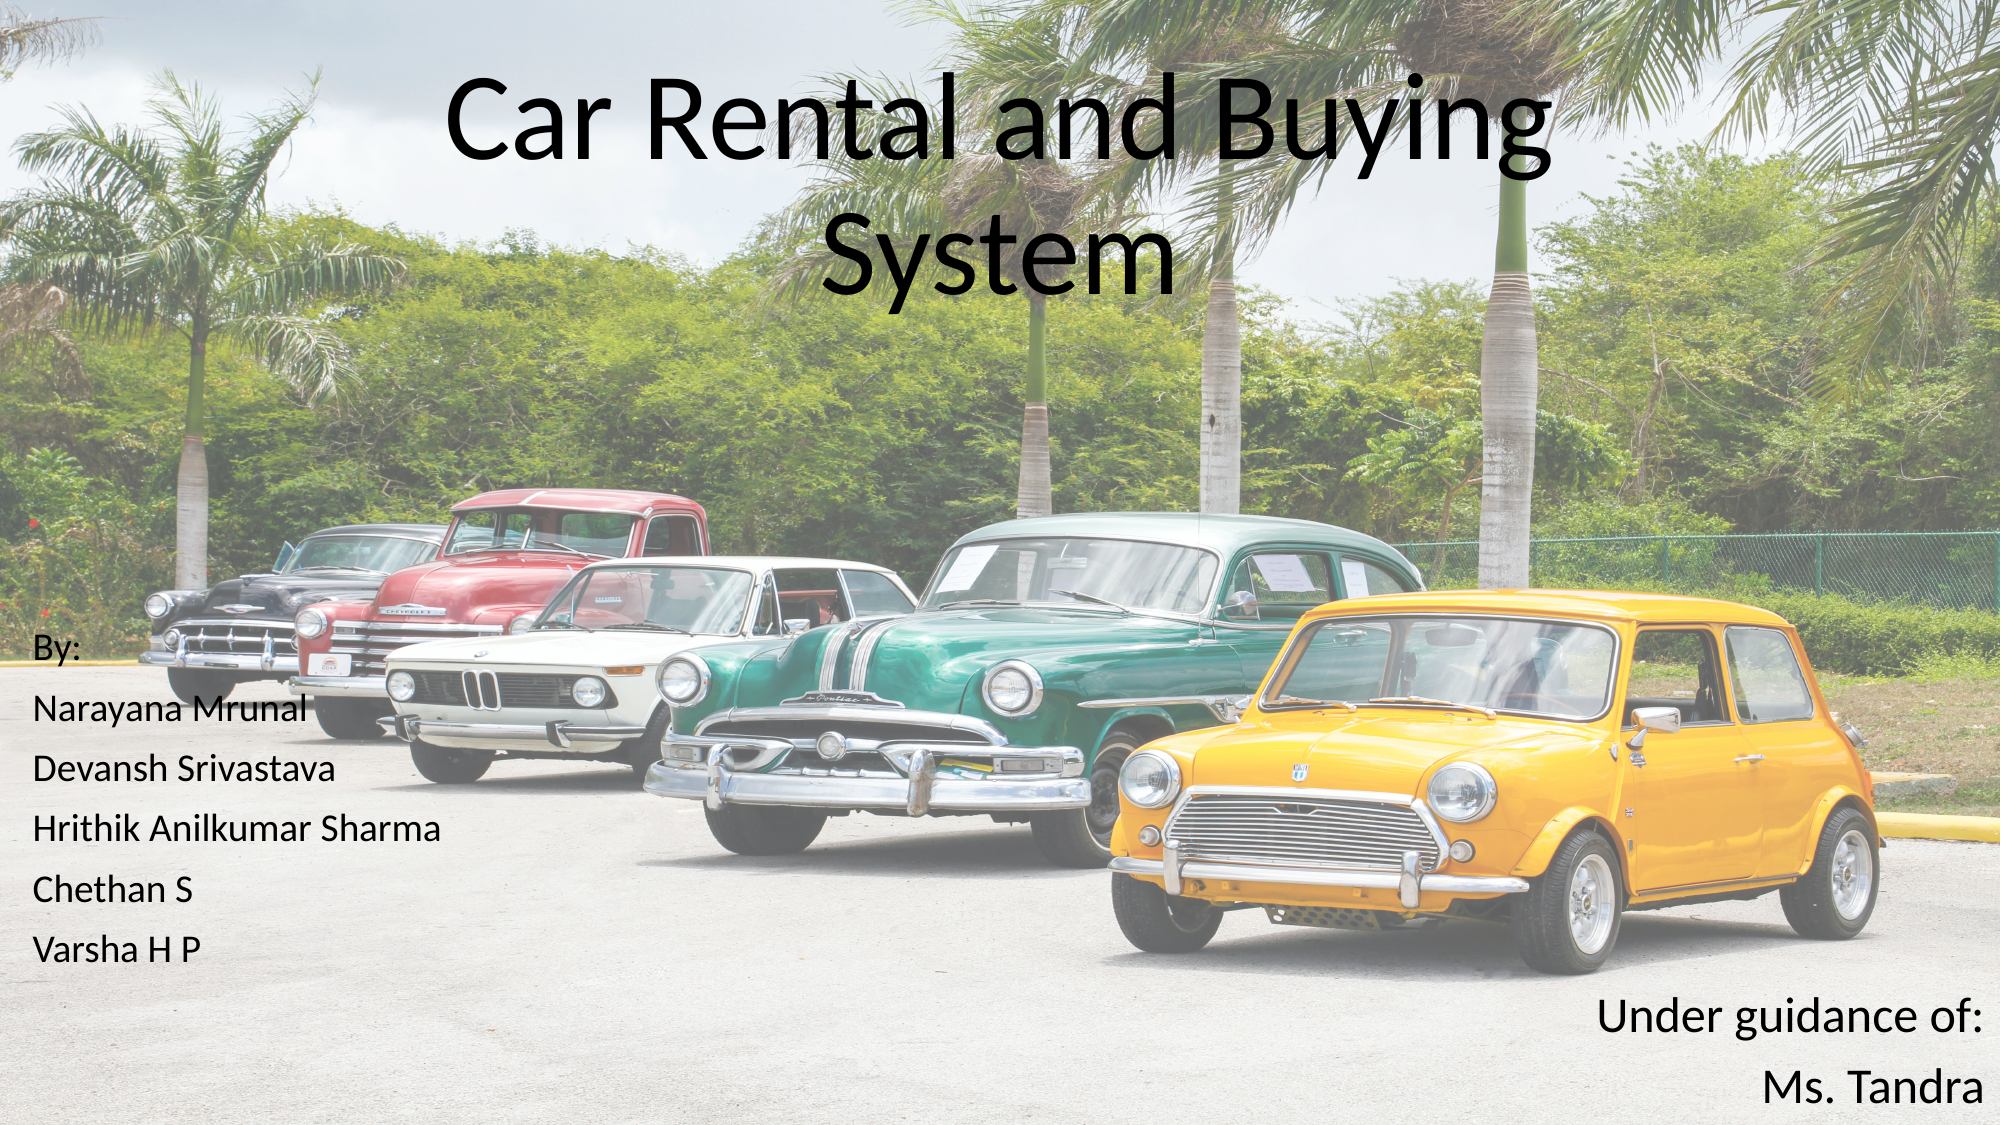

# Car Rental and Buying System
By:
Narayana Mrunal
Devansh Srivastava
Hrithik Anilkumar Sharma
Chethan S
Varsha H P
Under guidance of:
Ms. Tandra